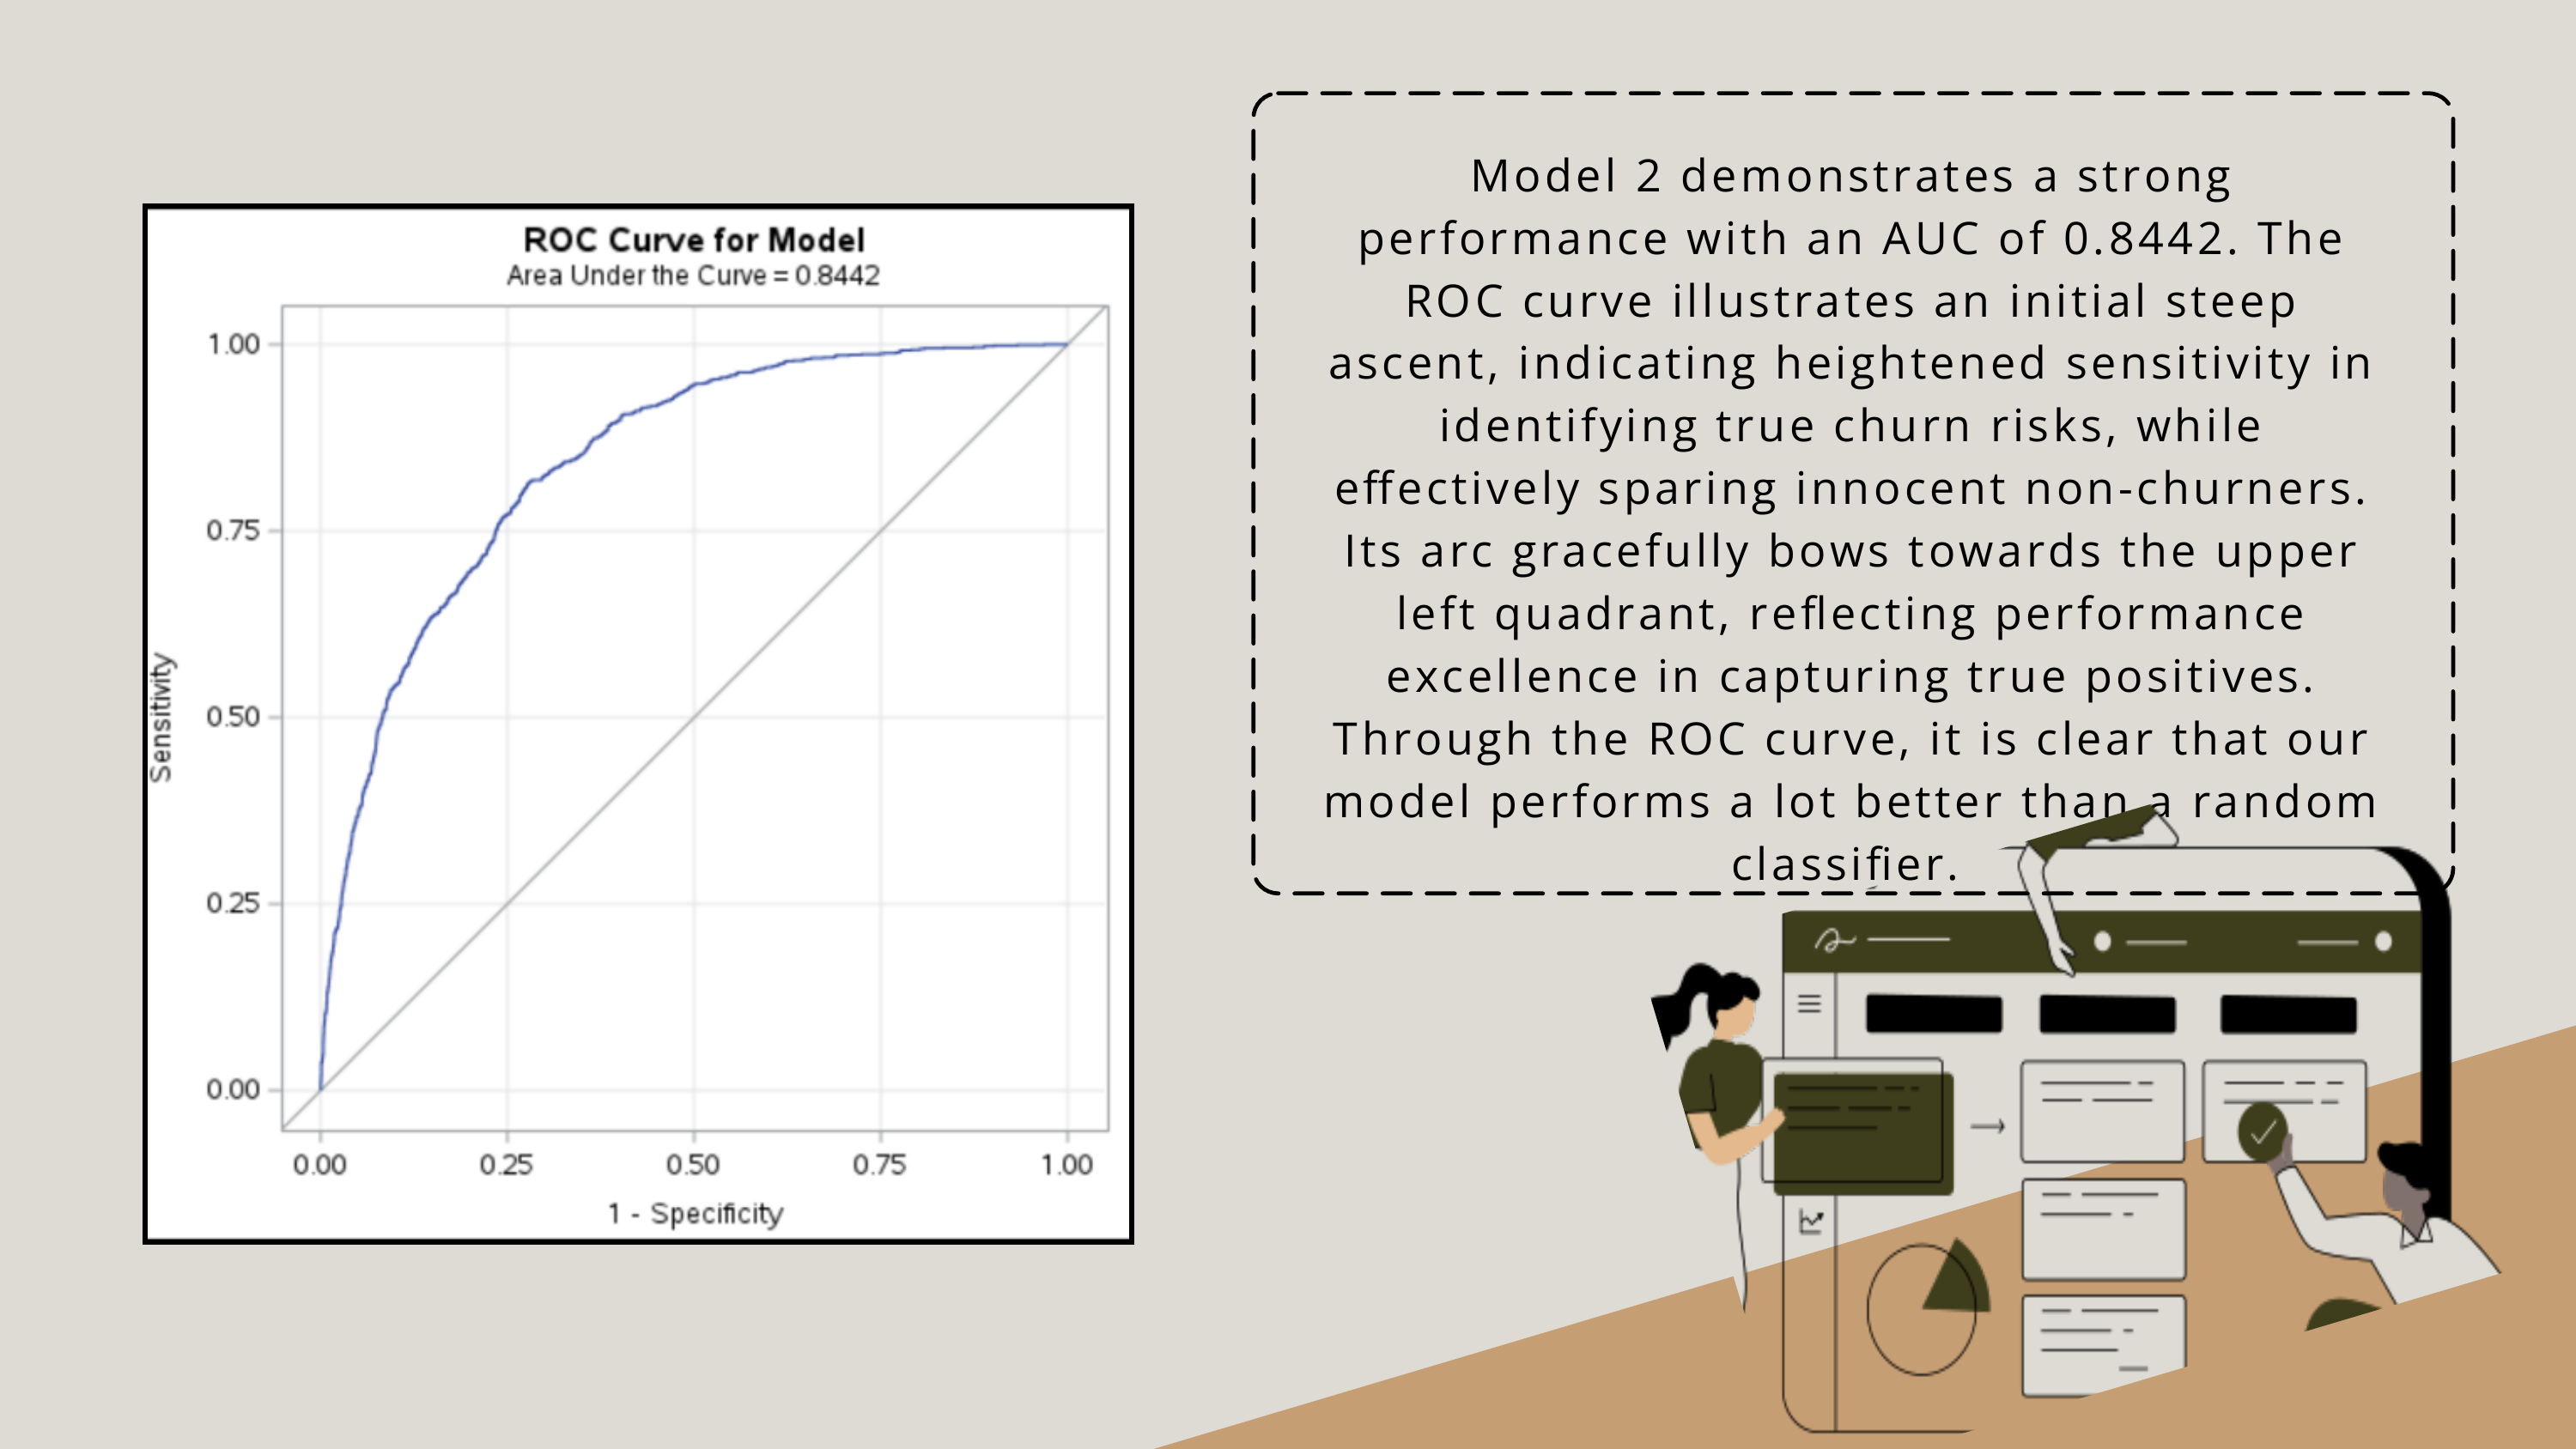

Model 2 demonstrates a strong performance with an AUC of 0.8442. The ROC curve illustrates an initial steep ascent, indicating heightened sensitivity in identifying true churn risks, while effectively sparing innocent non-churners. Its arc gracefully bows towards the upper left quadrant, reflecting performance excellence in capturing true positives. Through the ROC curve, it is clear that our model performs a lot better than a random classifier.